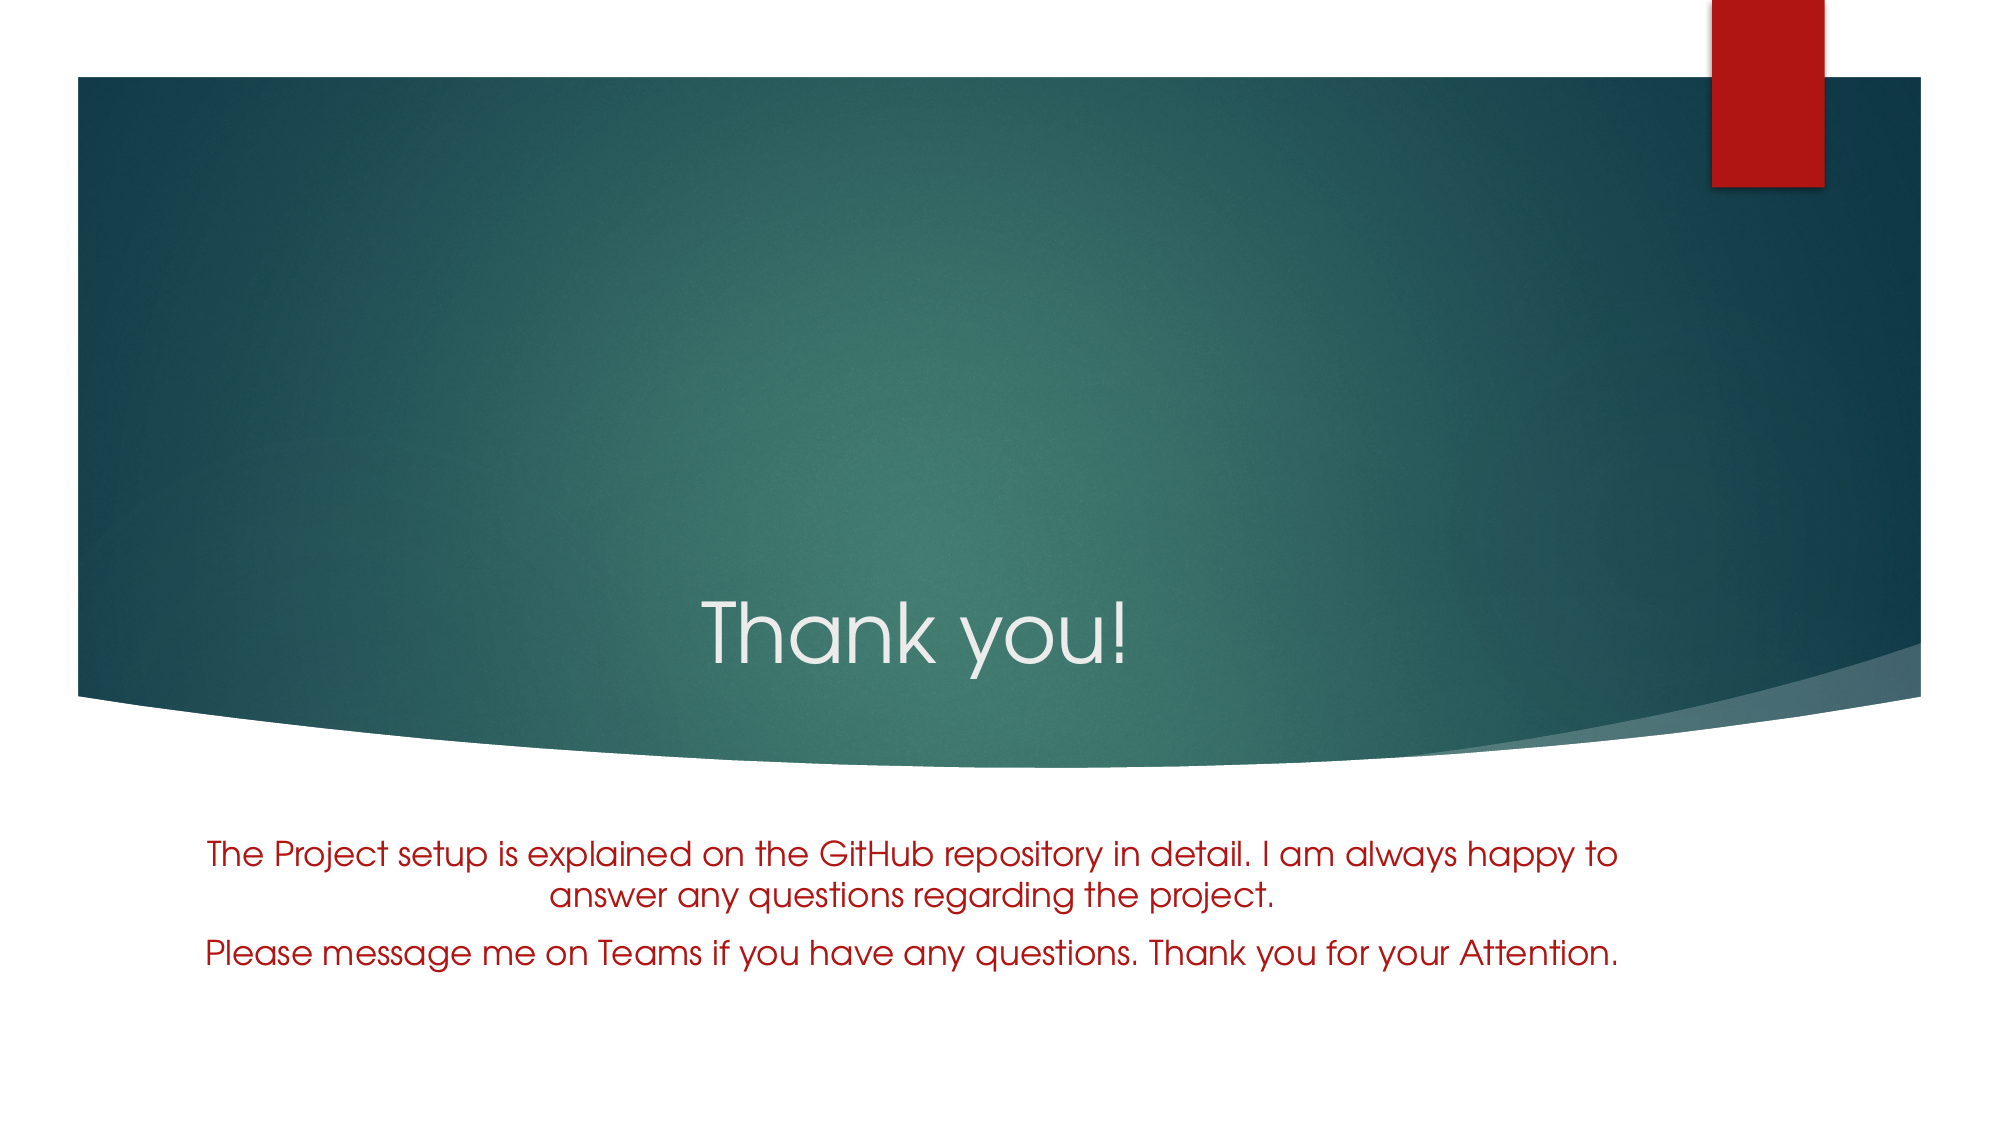

# Thank you!
The Project setup is explained on the GitHub repository in detail. I am always happy to answer any questions regarding the project.
Please message me on Teams if you have any questions. Thank you for your Attention.